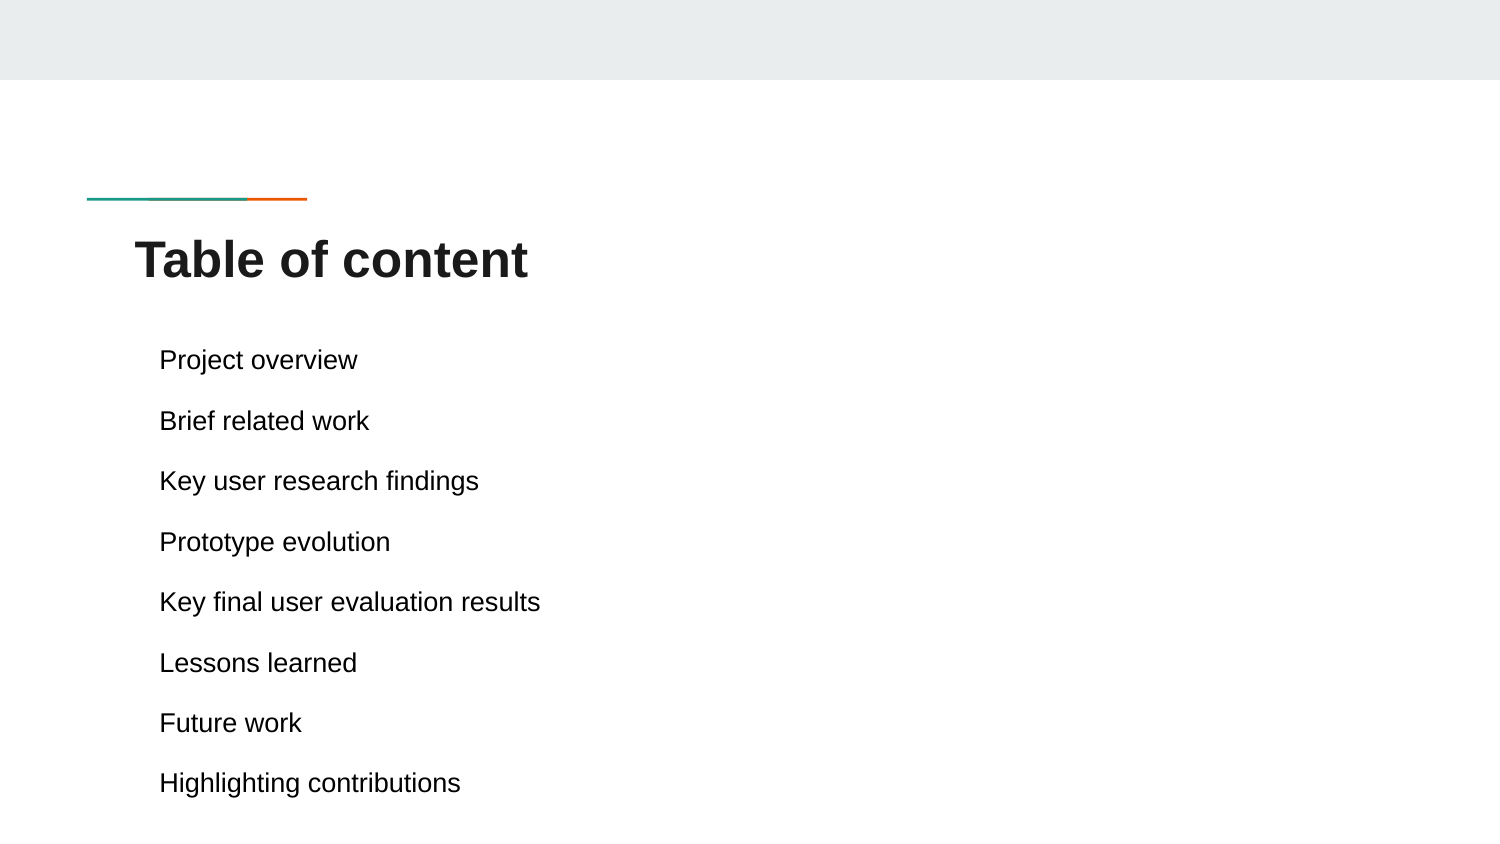

# Table of content
Project overview
Brief related work
Key user research findings
Prototype evolution
Key final user evaluation results
Lessons learned
Future work
Highlighting contributions